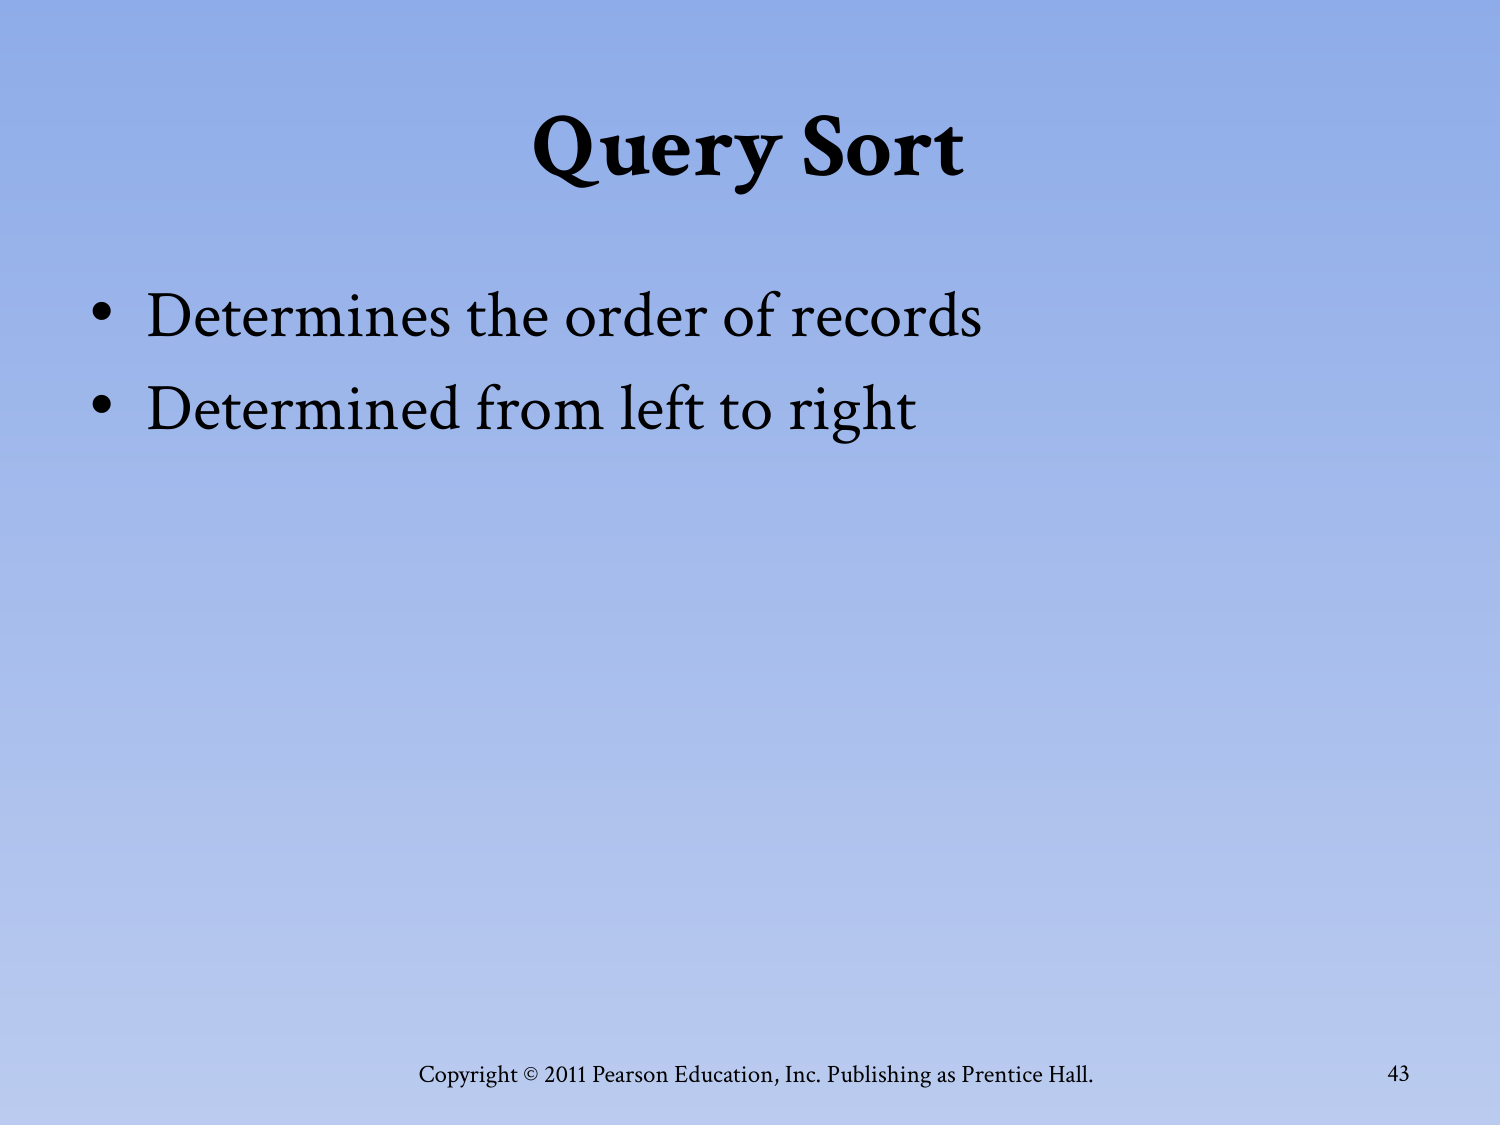

# Query Sort
Determines the order of records
Determined from left to right

Copyright © 2011 Pearson Education, Inc. Publishing as Prentice Hall.

43